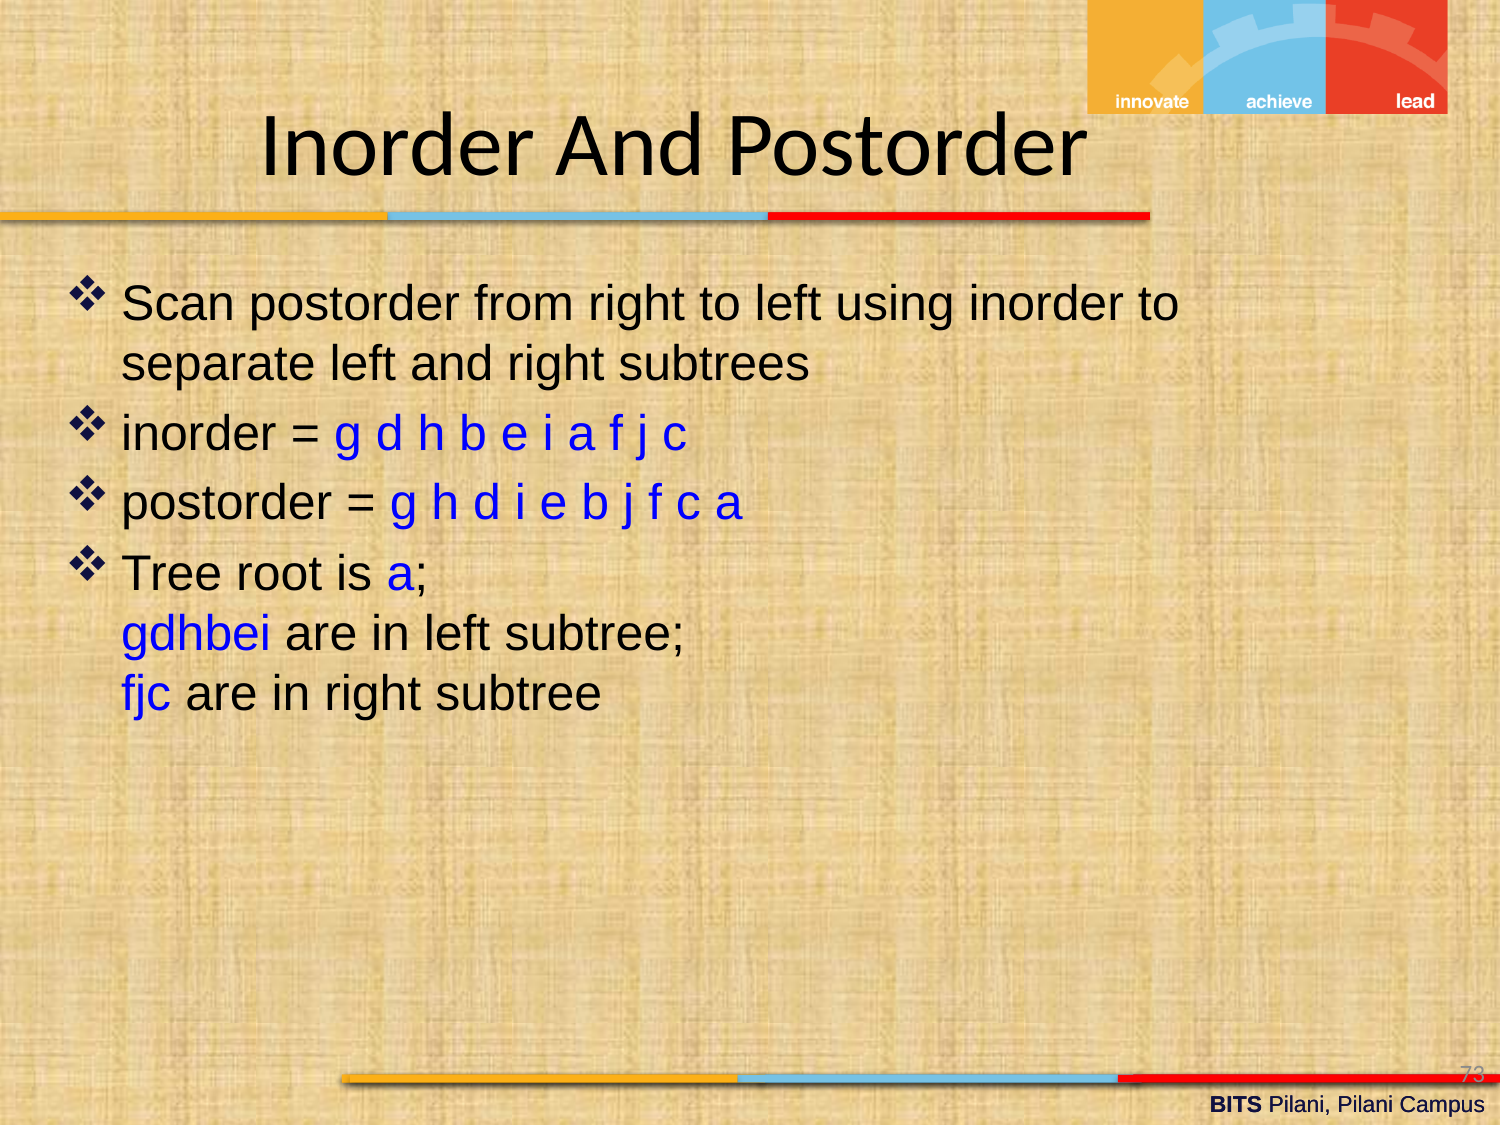

Inorder And Postorder
Scan postorder from right to left using inorder to separate left and right subtrees
inorder = g d h b e i a f j c
postorder = g h d i e b j f c a
Tree root is a;
gdhbei are in left subtree;
fjc are in right subtree

73